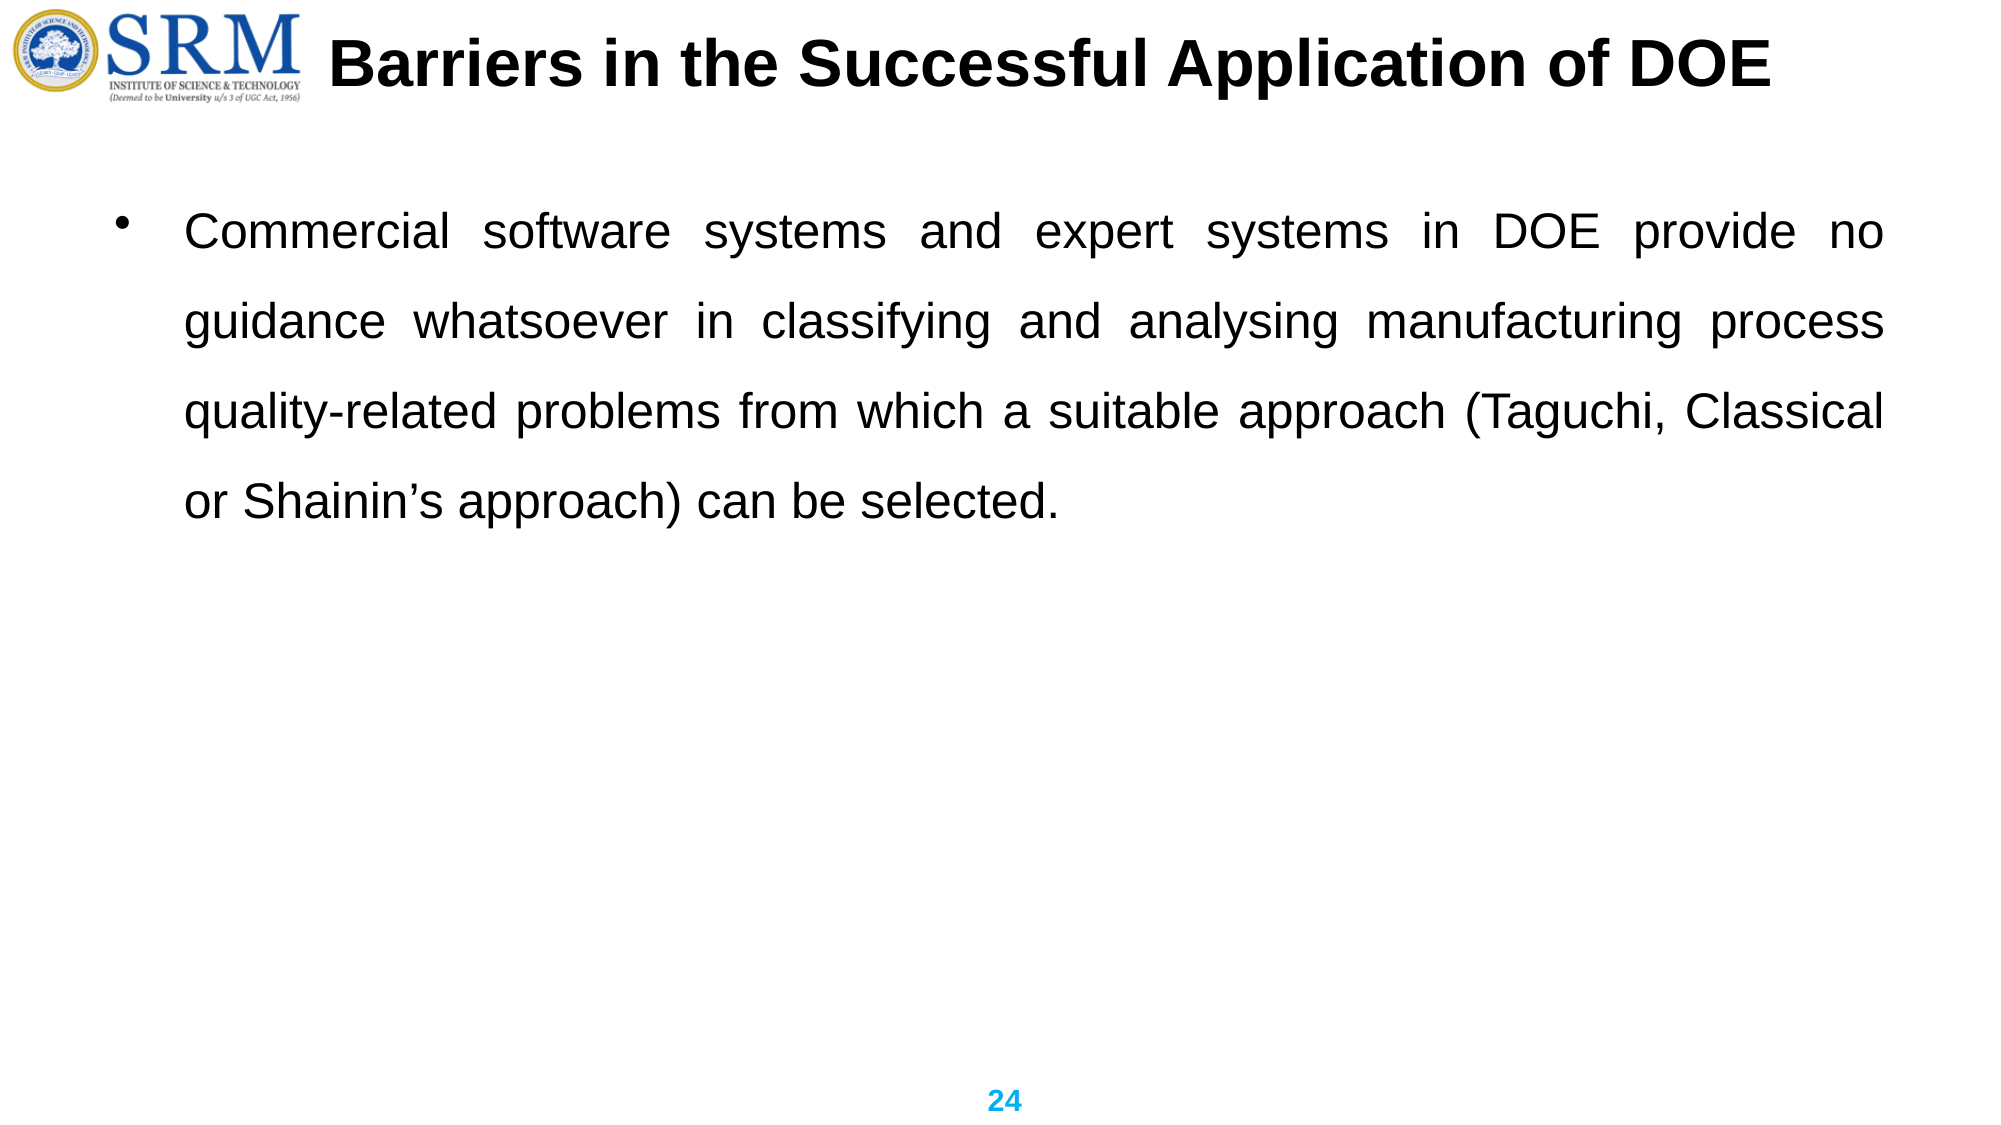

# Barriers in the Successful Application of DOE
Commercial software systems and expert systems in DOE provide no guidance whatsoever in classifying and analysing manufacturing process quality-related problems from which a suitable approach (Taguchi, Classical or Shainin’s approach) can be selected.

24